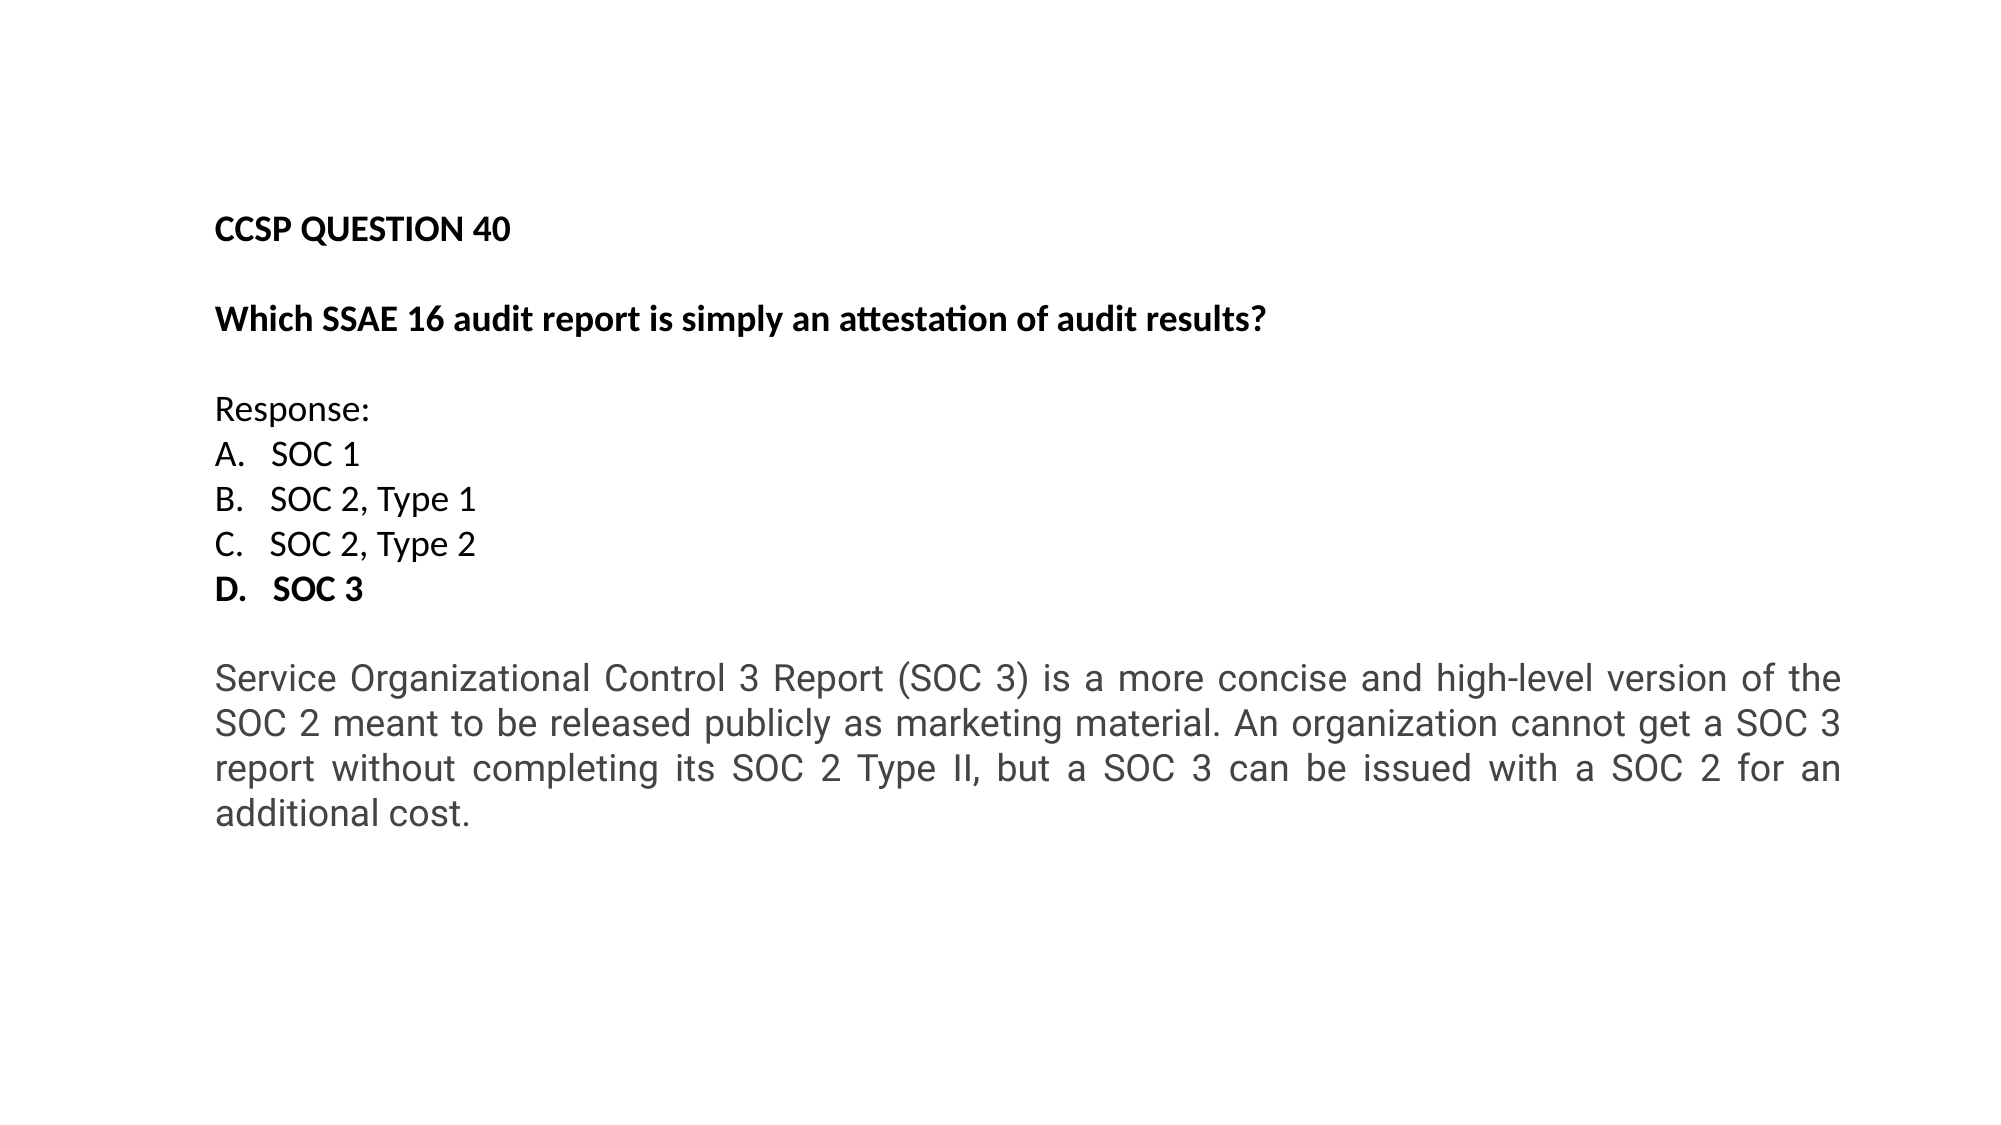

CCSP QUESTION 40

Which SSAE 16 audit report is simply an attestation of audit results?

Response:
SOC 1
B.   SOC 2, Type 1
C.   SOC 2, Type 2
D.   SOC 3

Service Organizational Control 3 Report (SOC 3) is a more concise and high-level version of the SOC 2 meant to be released publicly as marketing material. An organization cannot get a SOC 3 report without completing its SOC 2 Type II, but a SOC 3 can be issued with a SOC 2 for an additional cost.